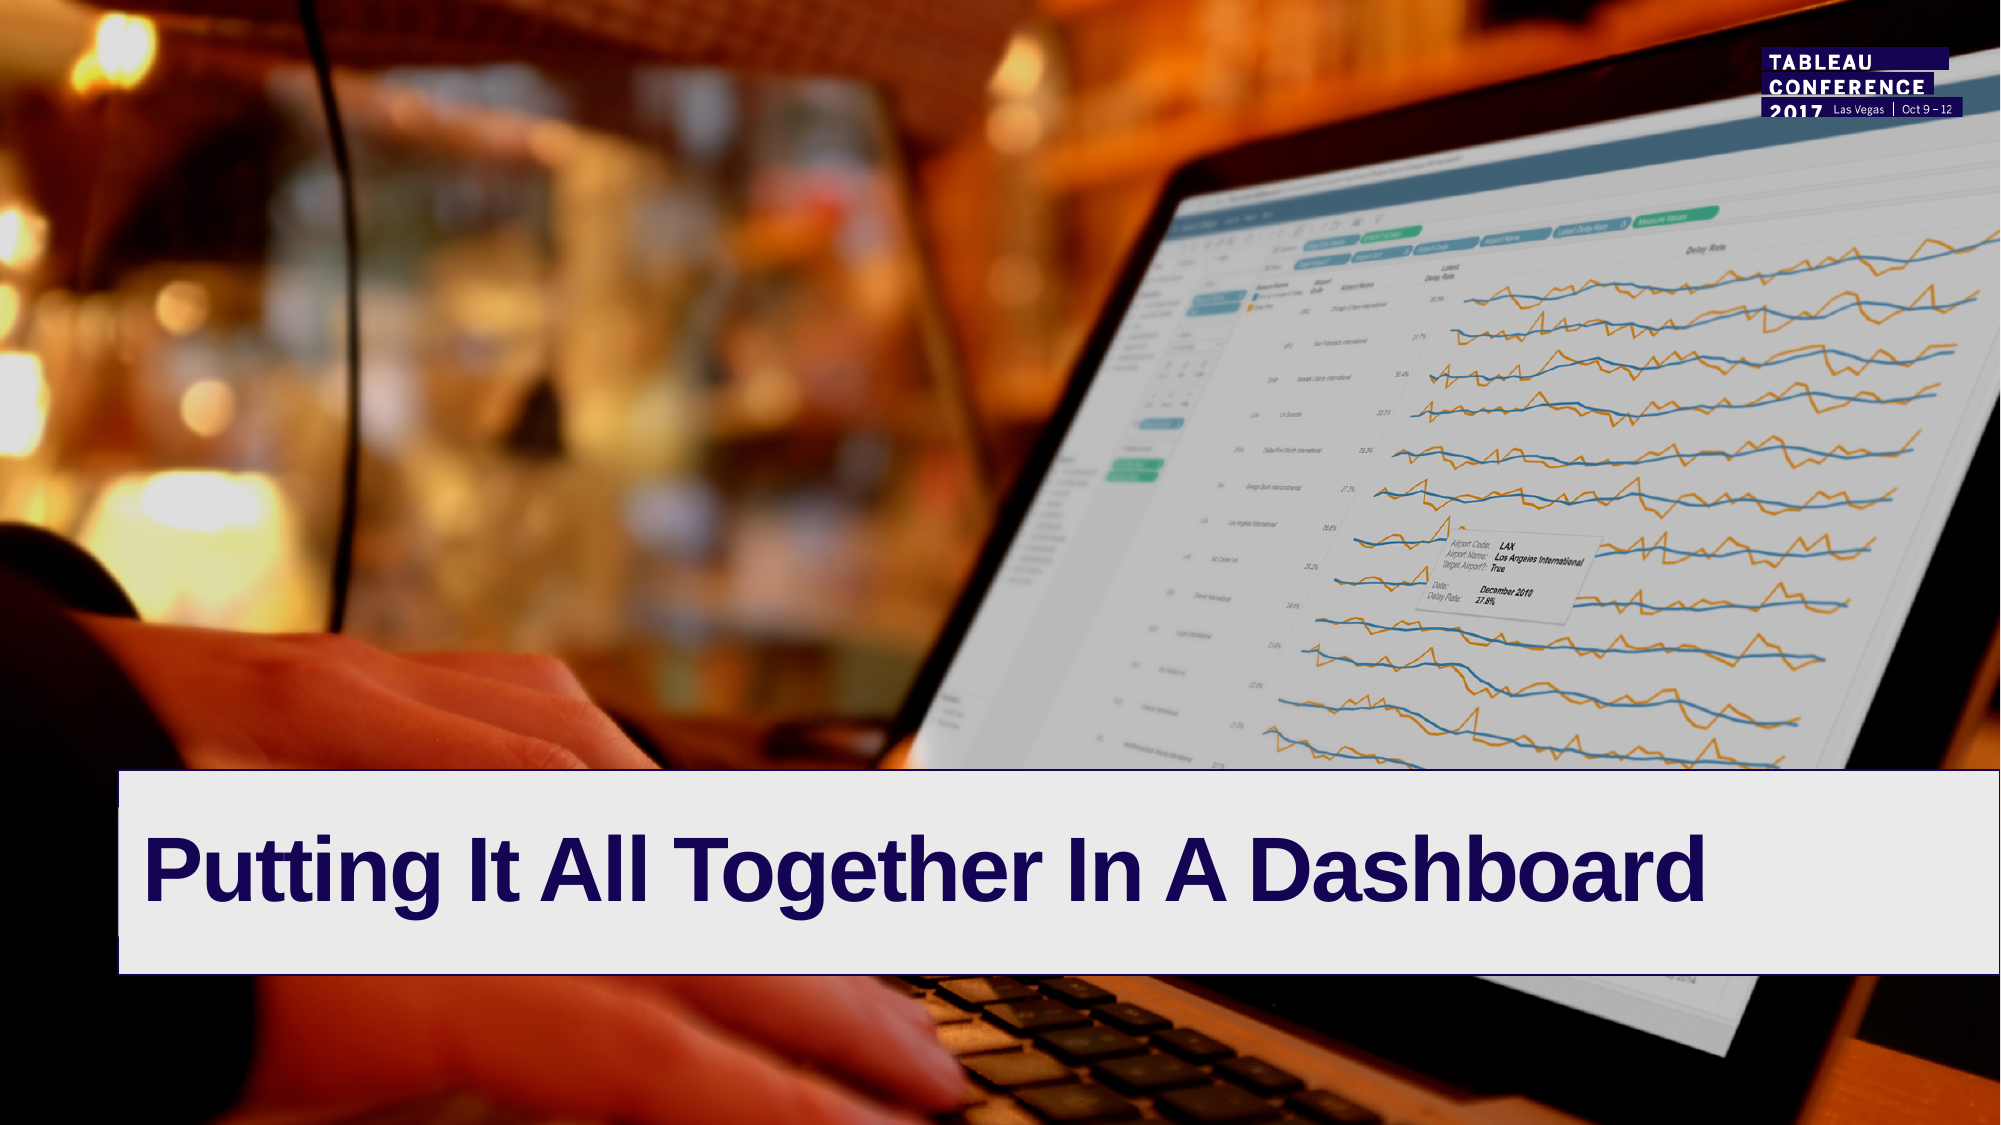

Putting It All Together In A Dashboard